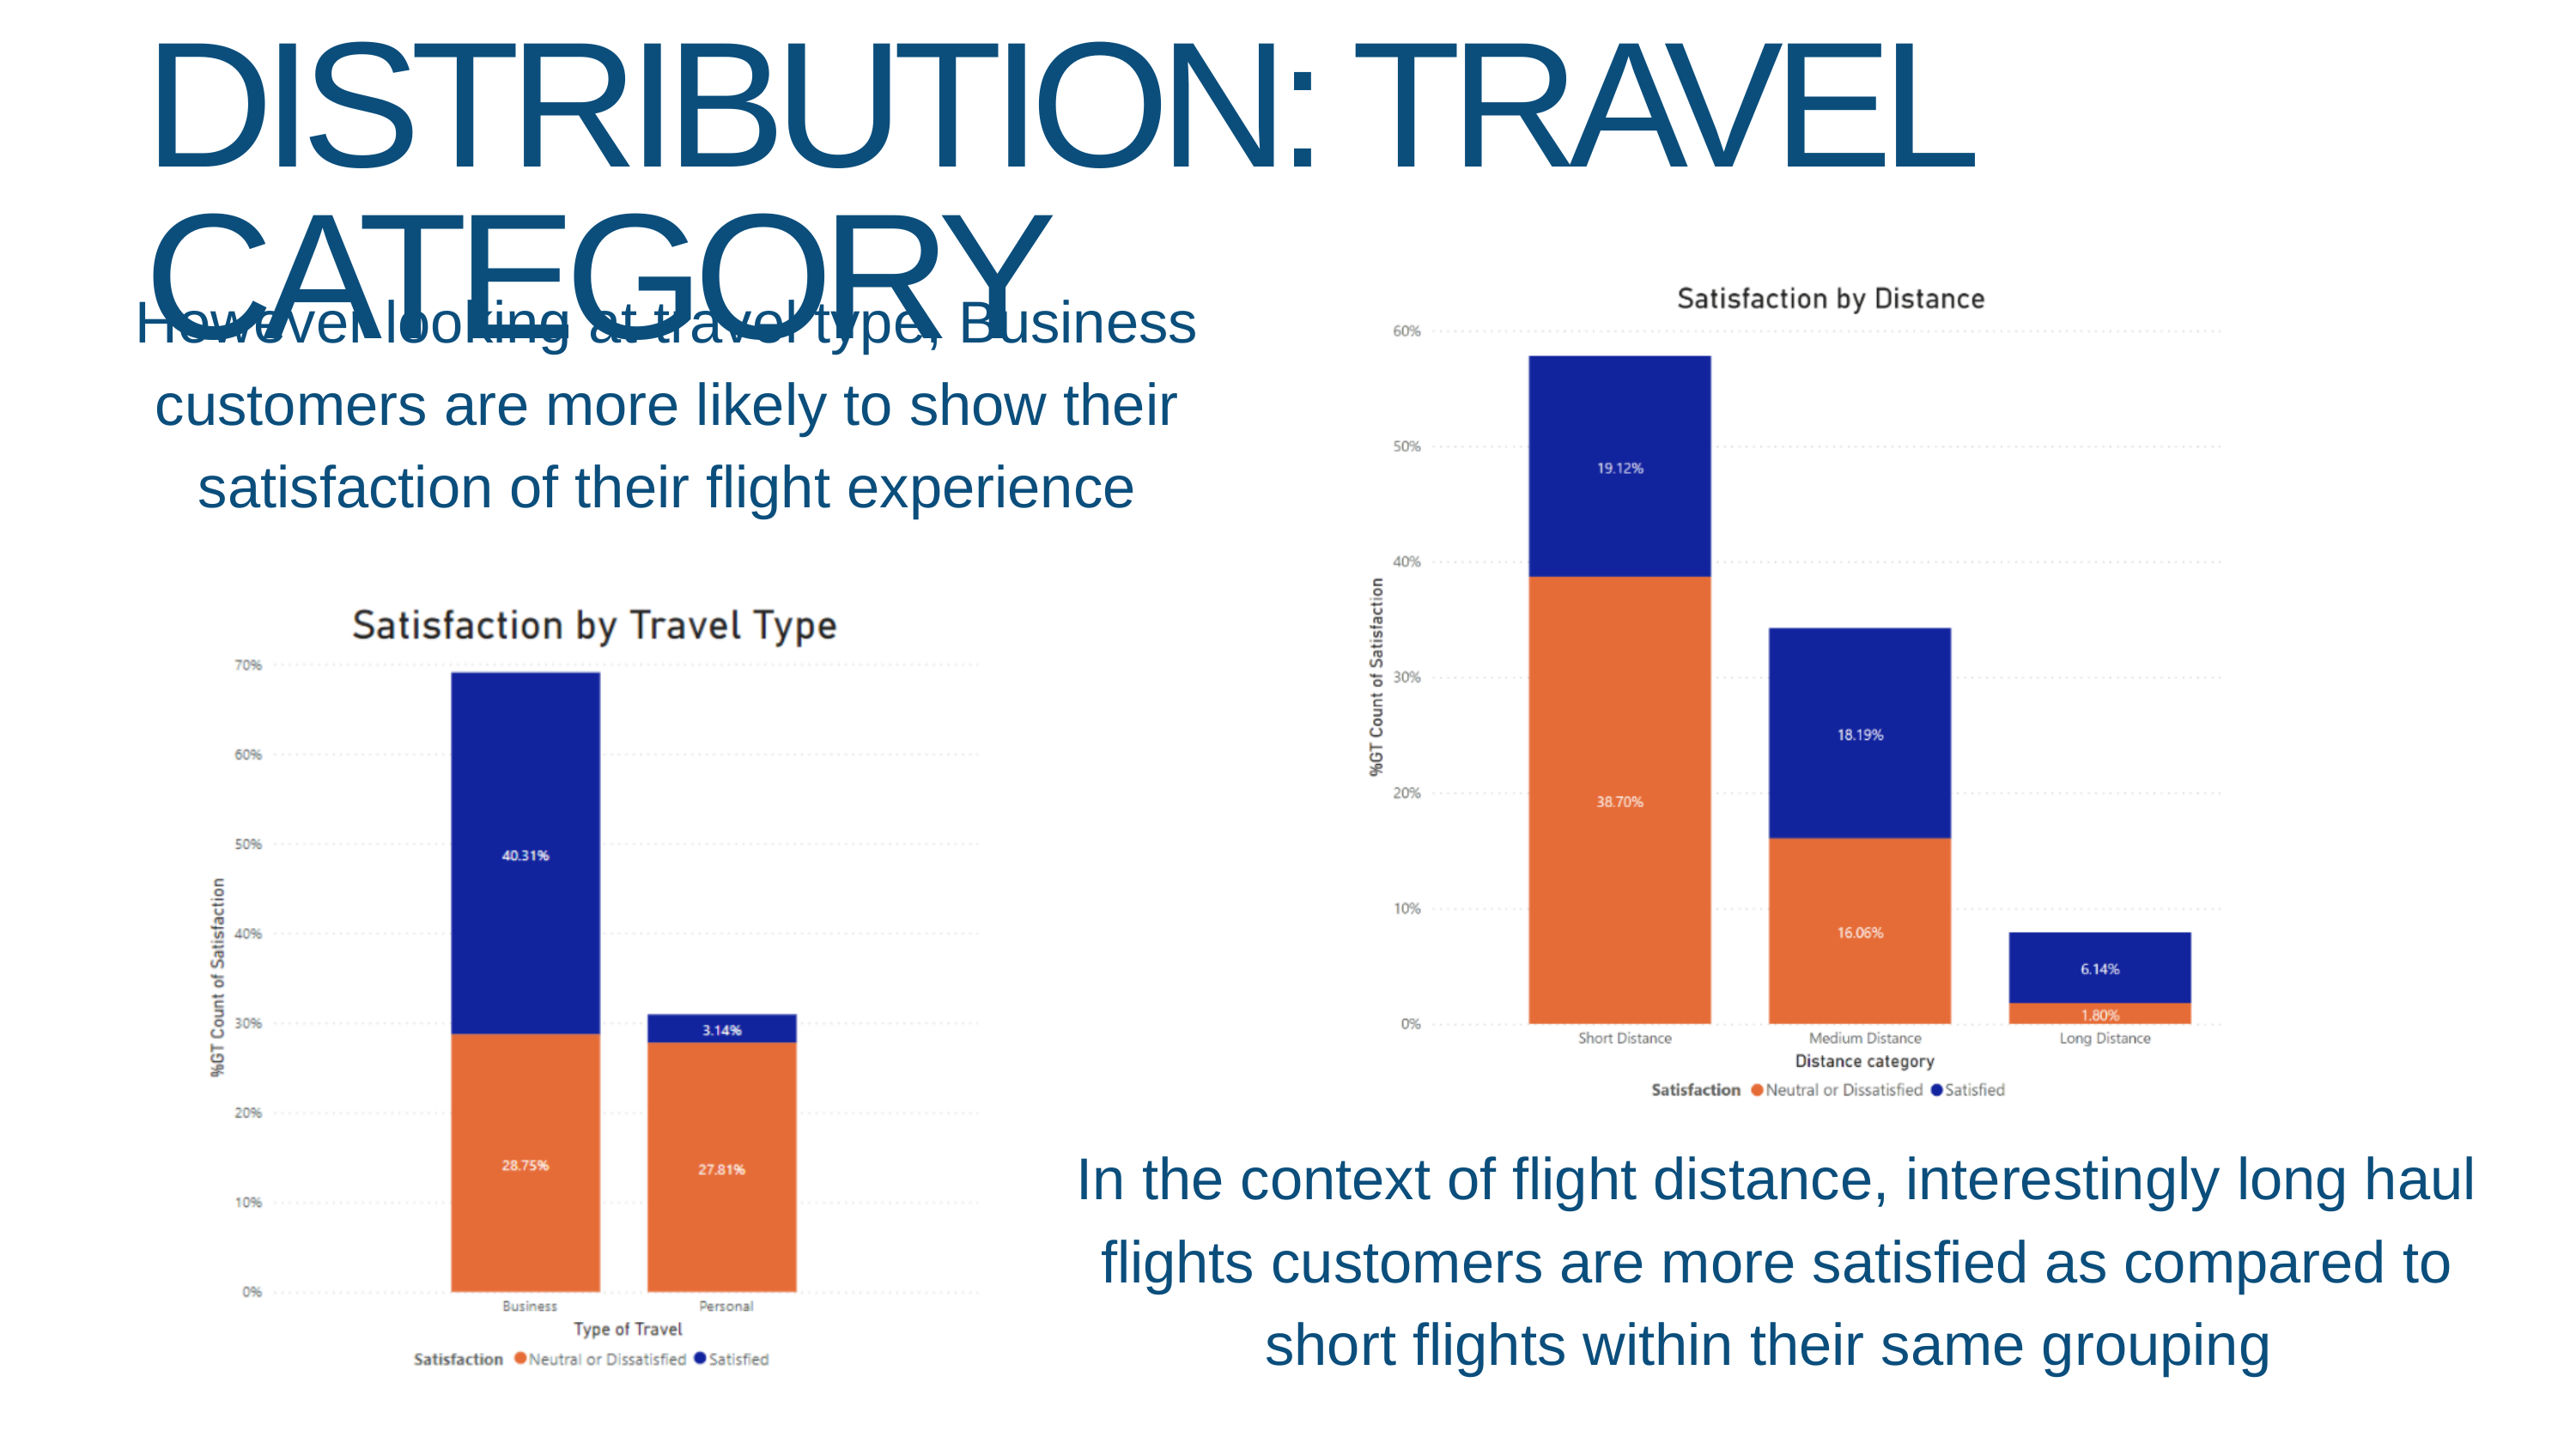

DISTRIBUTION: TRAVEL CATEGORY

However looking at travel type, Business customers are more likely to show their satisfaction of their flight experience

In the context of flight distance, interestingly long haul flights customers are more satisfied as compared to short flights within their same grouping